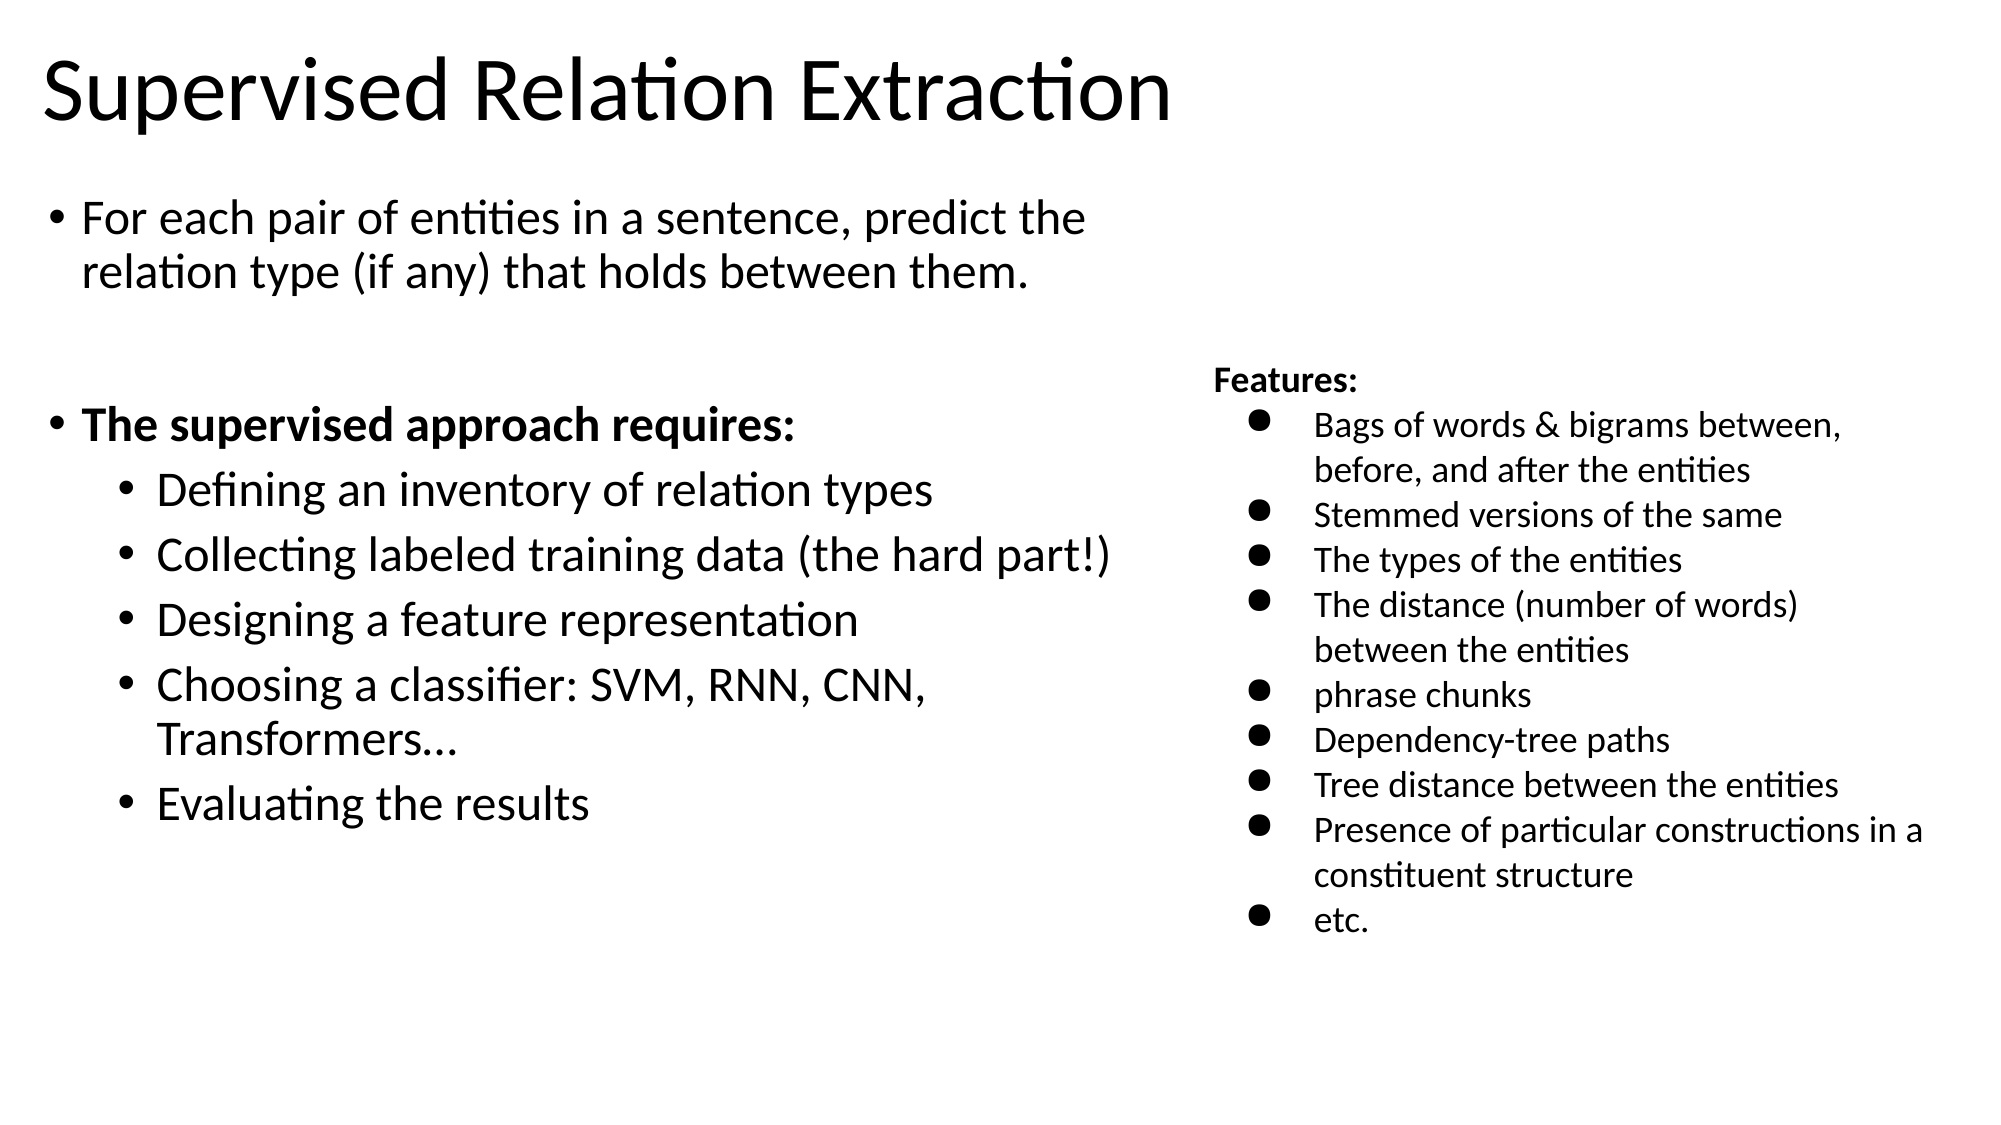

# Supervised Relation Extraction
For each pair of entities in a sentence, predict the relation type (if any) that holds between them.

The supervised approach requires:
Defining an inventory of relation types
Collecting labeled training data (the hard part!)
Designing a feature representation
Choosing a classifier: SVM, RNN, CNN, Transformers…
Evaluating the results
Features:
Bags of words & bigrams between, before, and after the entities
Stemmed versions of the same
The types of the entities
The distance (number of words) between the entities
phrase chunks
Dependency-tree paths
Tree distance between the entities
Presence of particular constructions in a constituent structure
etc.